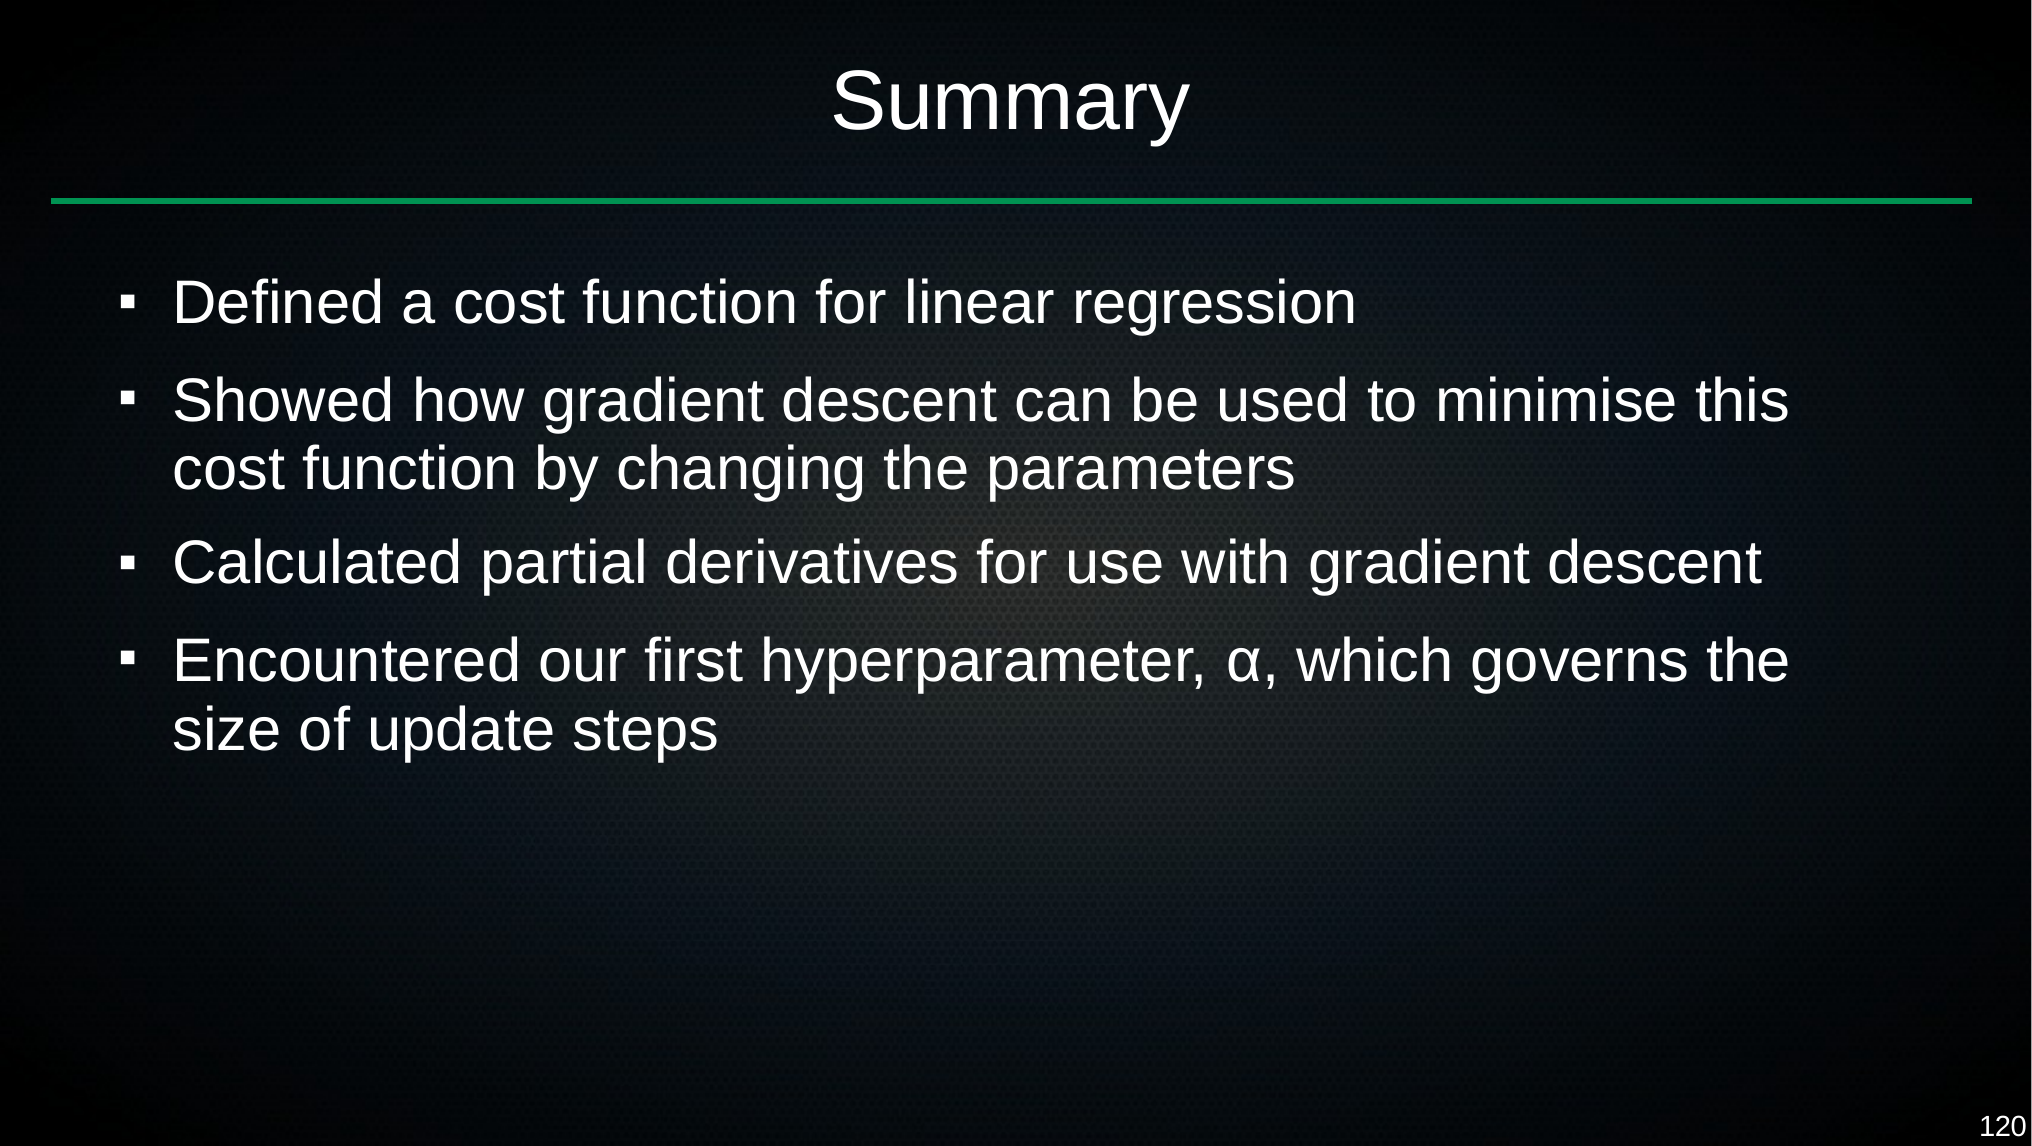

# Summary
Defined a cost function for linear regression
Showed how gradient descent can be used to minimise this cost function by changing the parameters
Calculated partial derivatives for use with gradient descent
Encountered our first hyperparameter, α, which governs the size of update steps
■
■
■
■
120